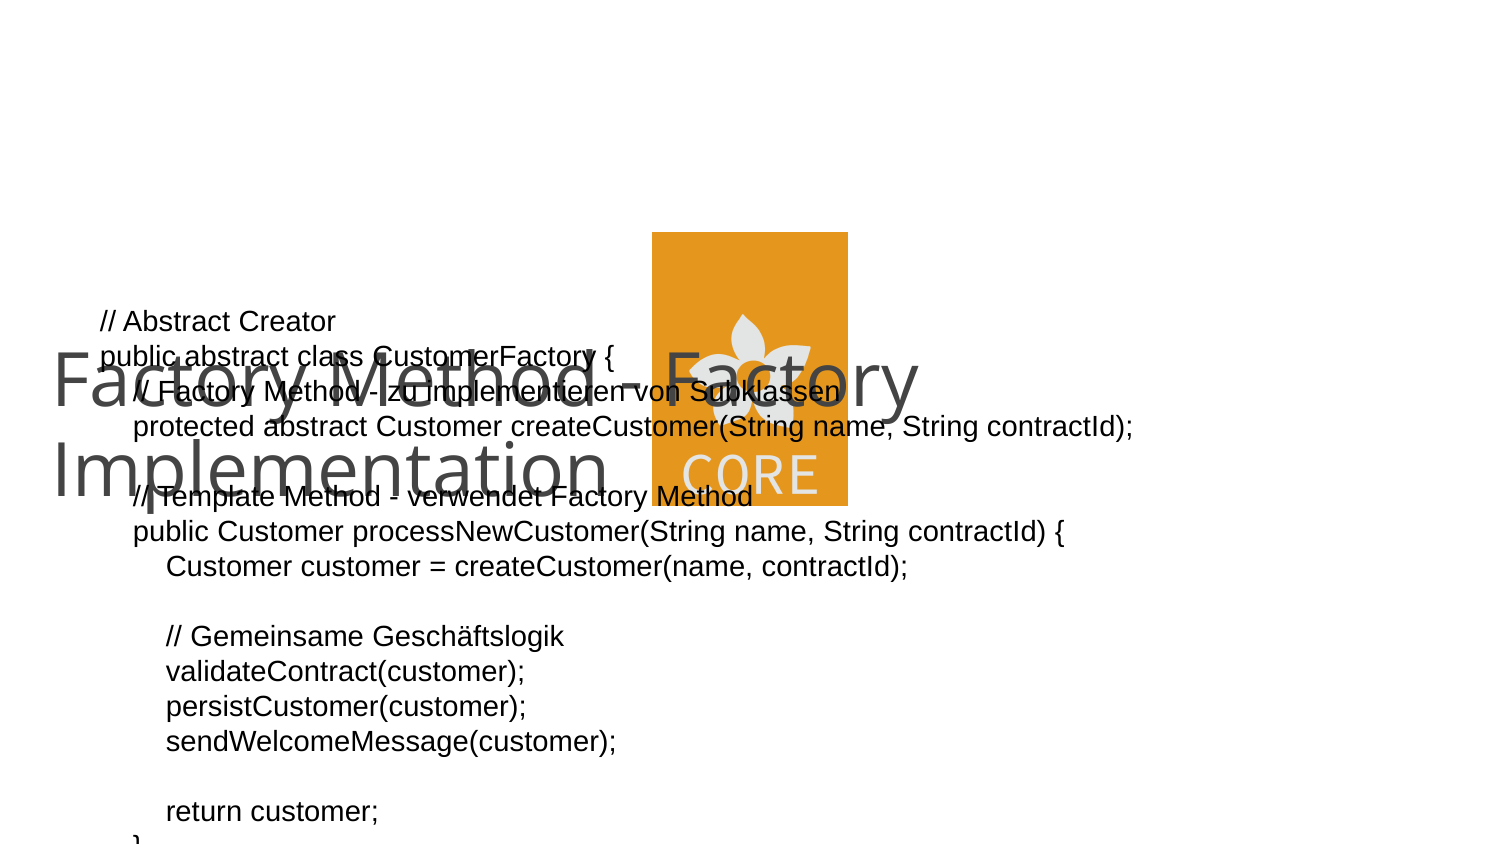

# Factory Method - Factory Implementation

// Abstract Creator
public abstract class CustomerFactory {
    // Factory Method - zu implementieren von Subklassen
    protected abstract Customer createCustomer(String name, String contractId);
    // Template Method - verwendet Factory Method
    public Customer processNewCustomer(String name, String contractId) {
        Customer customer = createCustomer(name, contractId);
        // Gemeinsame Geschäftslogik
        validateContract(customer);
        persistCustomer(customer);
        sendWelcomeMessage(customer);
        return customer;
    }
    private void validateContract(Customer customer) { /* ... */ }
    private void persistCustomer(Customer customer) { /* ... */ }
    private void sendWelcomeMessage(Customer customer) { /* ... */ }
}
// Concrete Creator
public class PrivateCustomerFactory extends CustomerFactory {
    @Override
    protected Customer createCustomer(String name, String contractId) {
        return new PrivateCustomer(name, contractId);
    }
}